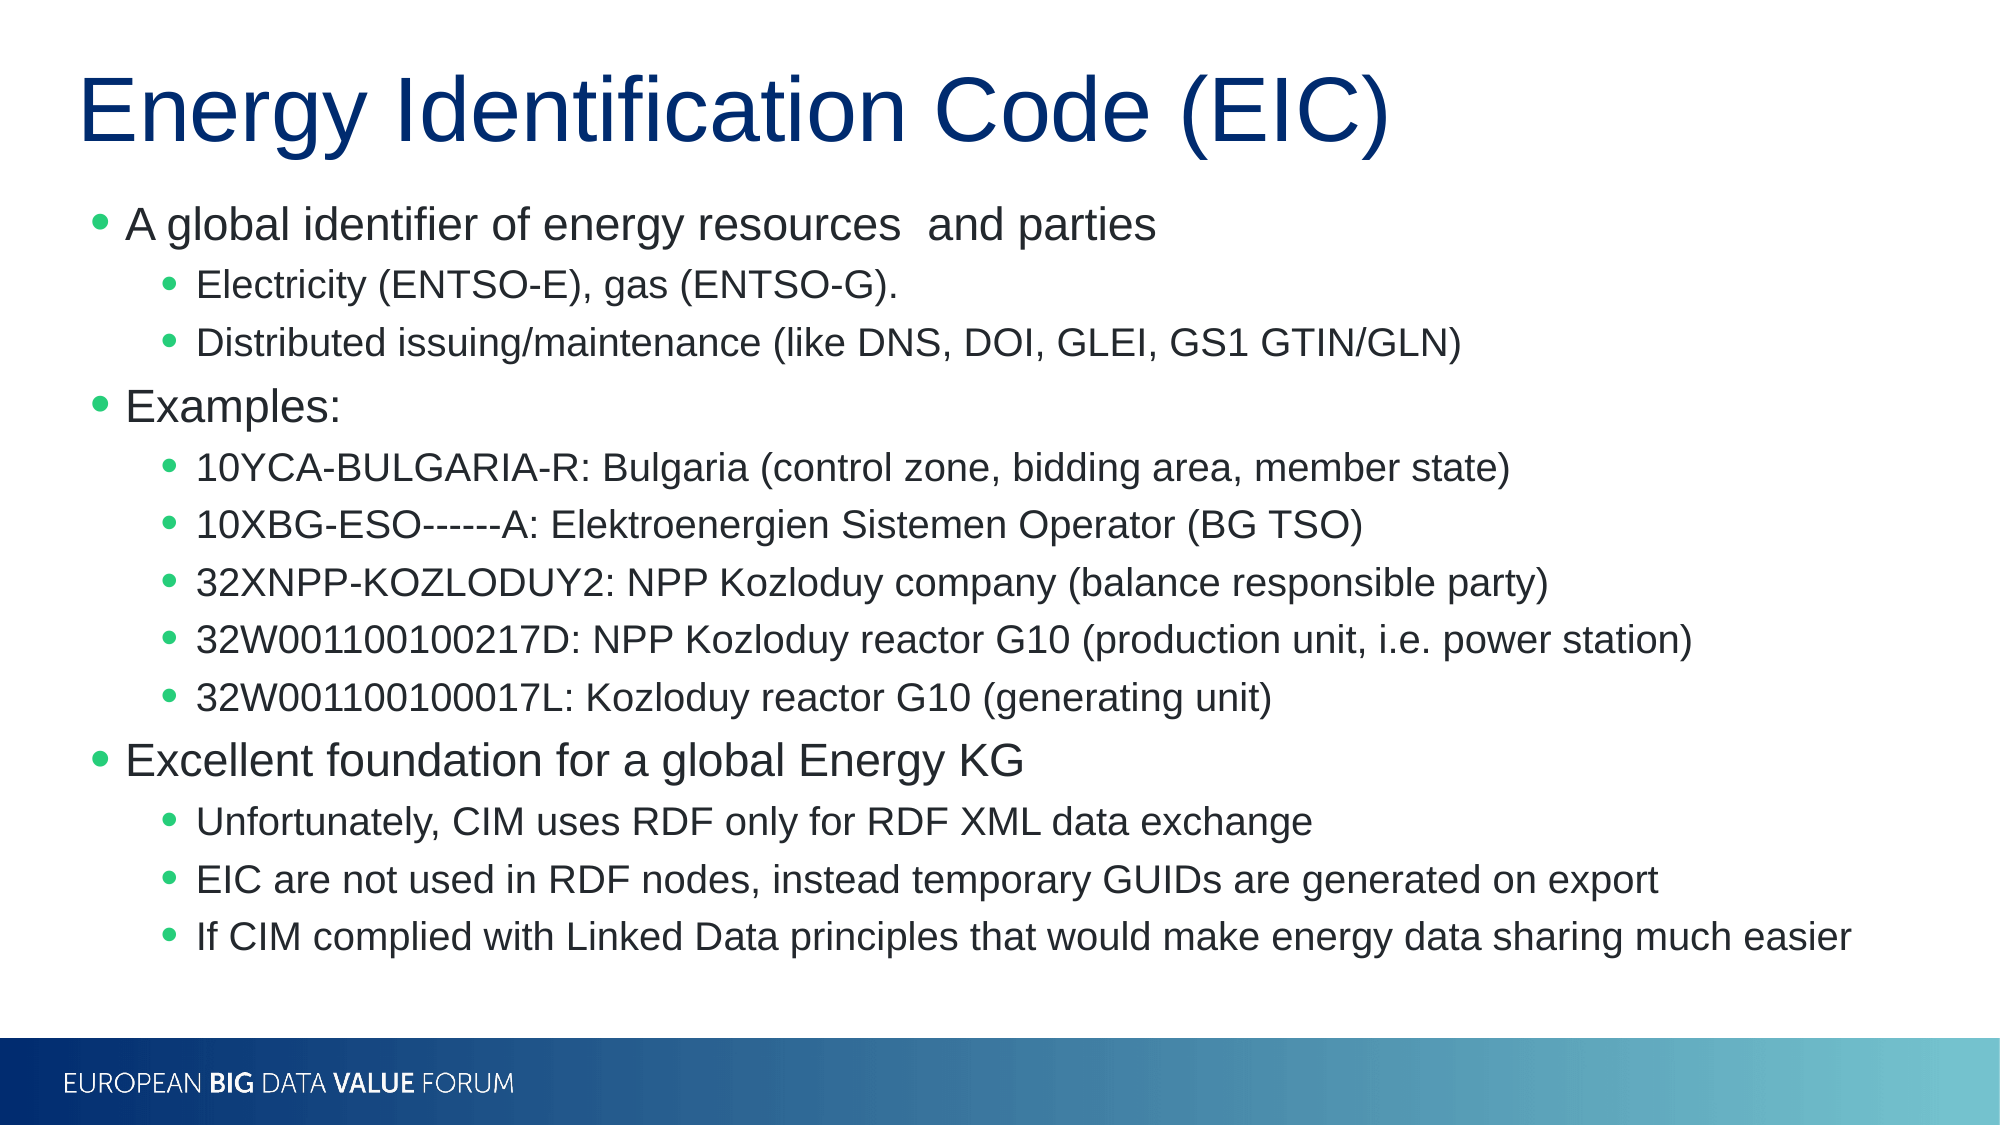

# Energy Identification Code (EIC)
A global identifier of energy resources  and parties
Electricity (ENTSO-E), gas (ENTSO-G).
Distributed issuing/maintenance (like DNS, DOI, GLEI, GS1 GTIN/GLN)
Examples:
10YCA-BULGARIA-R: Bulgaria (control zone, bidding area, member state)
10XBG-ESO------A: Elektroenergien Sistemen Operator (BG TSO)
32XNPP-KOZLODUY2: NPP Kozloduy company (balance responsible party)
32W001100100217D: NPP Kozloduy reactor G10 (production unit, i.e. power station)
32W001100100017L: Kozloduy reactor G10 (generating unit)
Excellent foundation for a global Energy KG
Unfortunately, CIM uses RDF only for RDF XML data exchange
EIC are not used in RDF nodes, instead temporary GUIDs are generated on export
If CIM complied with Linked Data principles that would make energy data sharing much easier